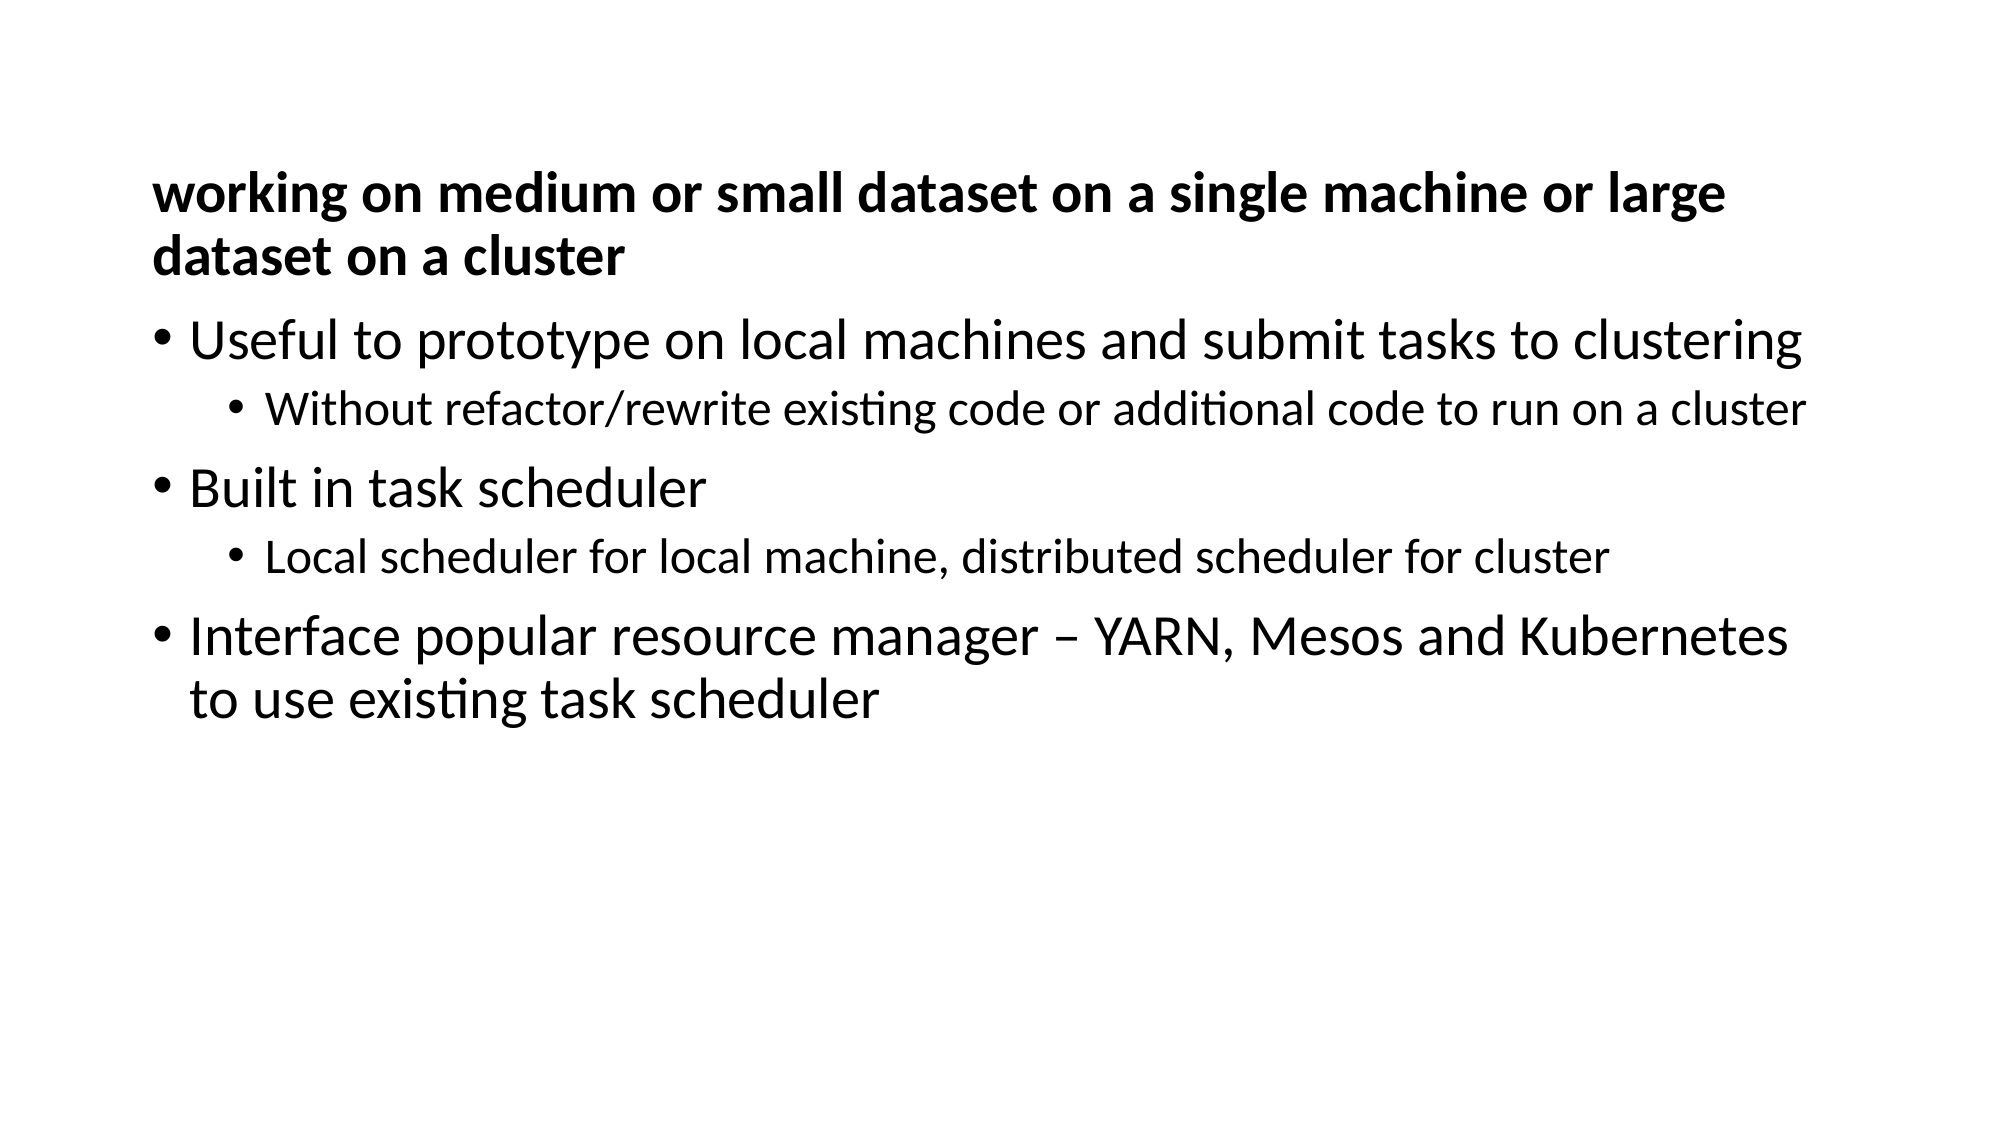

#
working on medium or small dataset on a single machine or large dataset on a cluster
Useful to prototype on local machines and submit tasks to clustering
Without refactor/rewrite existing code or additional code to run on a cluster
Built in task scheduler
Local scheduler for local machine, distributed scheduler for cluster
Interface popular resource manager – YARN, Mesos and Kubernetes to use existing task scheduler